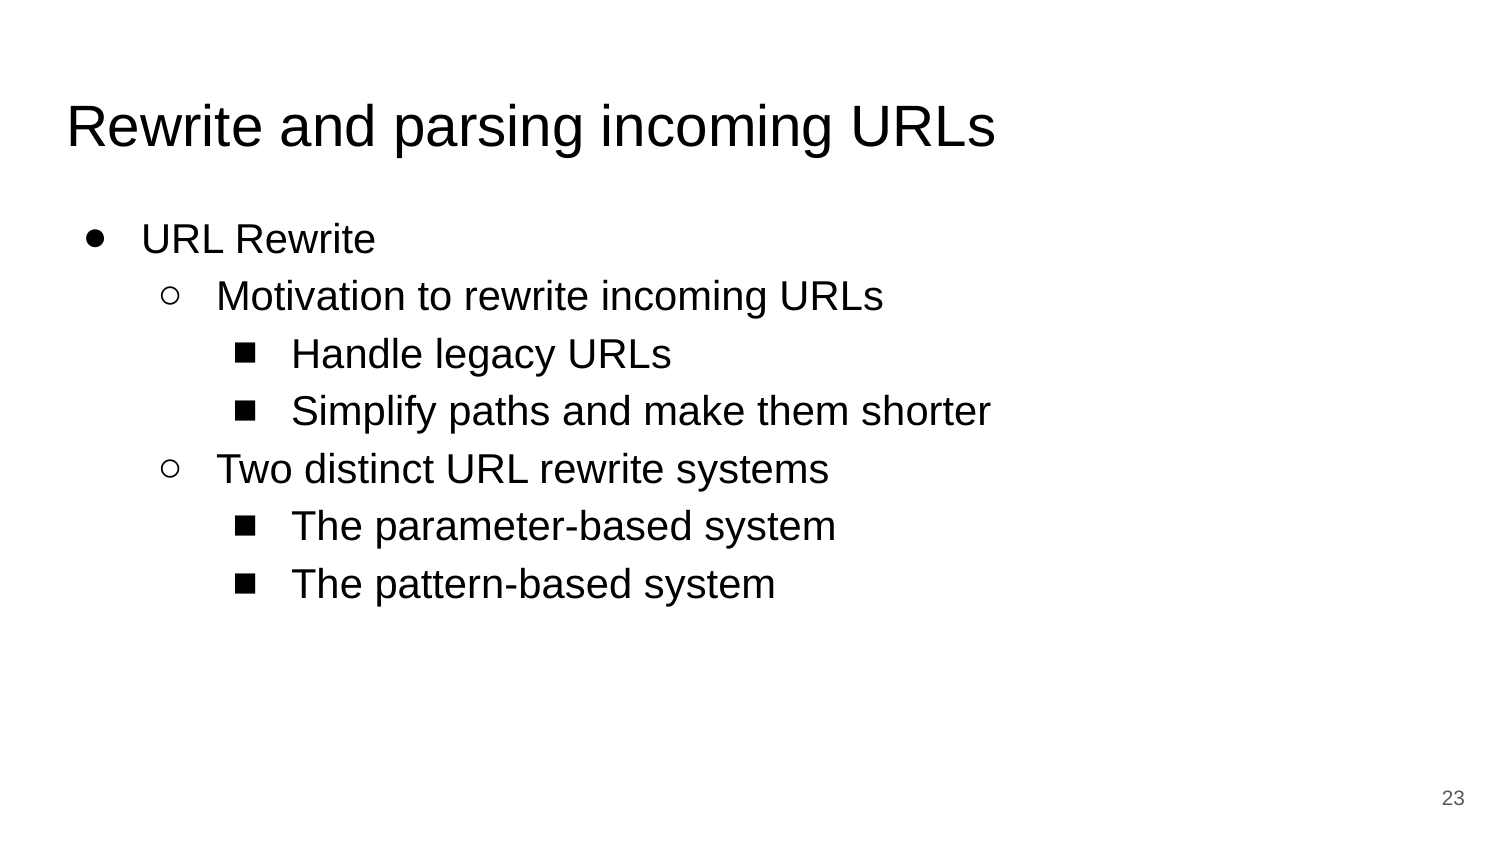

# Rewrite and parsing incoming URLs
URL Rewrite
Motivation to rewrite incoming URLs
Handle legacy URLs
Simplify paths and make them shorter
Two distinct URL rewrite systems
The parameter-based system
The pattern-based system
23